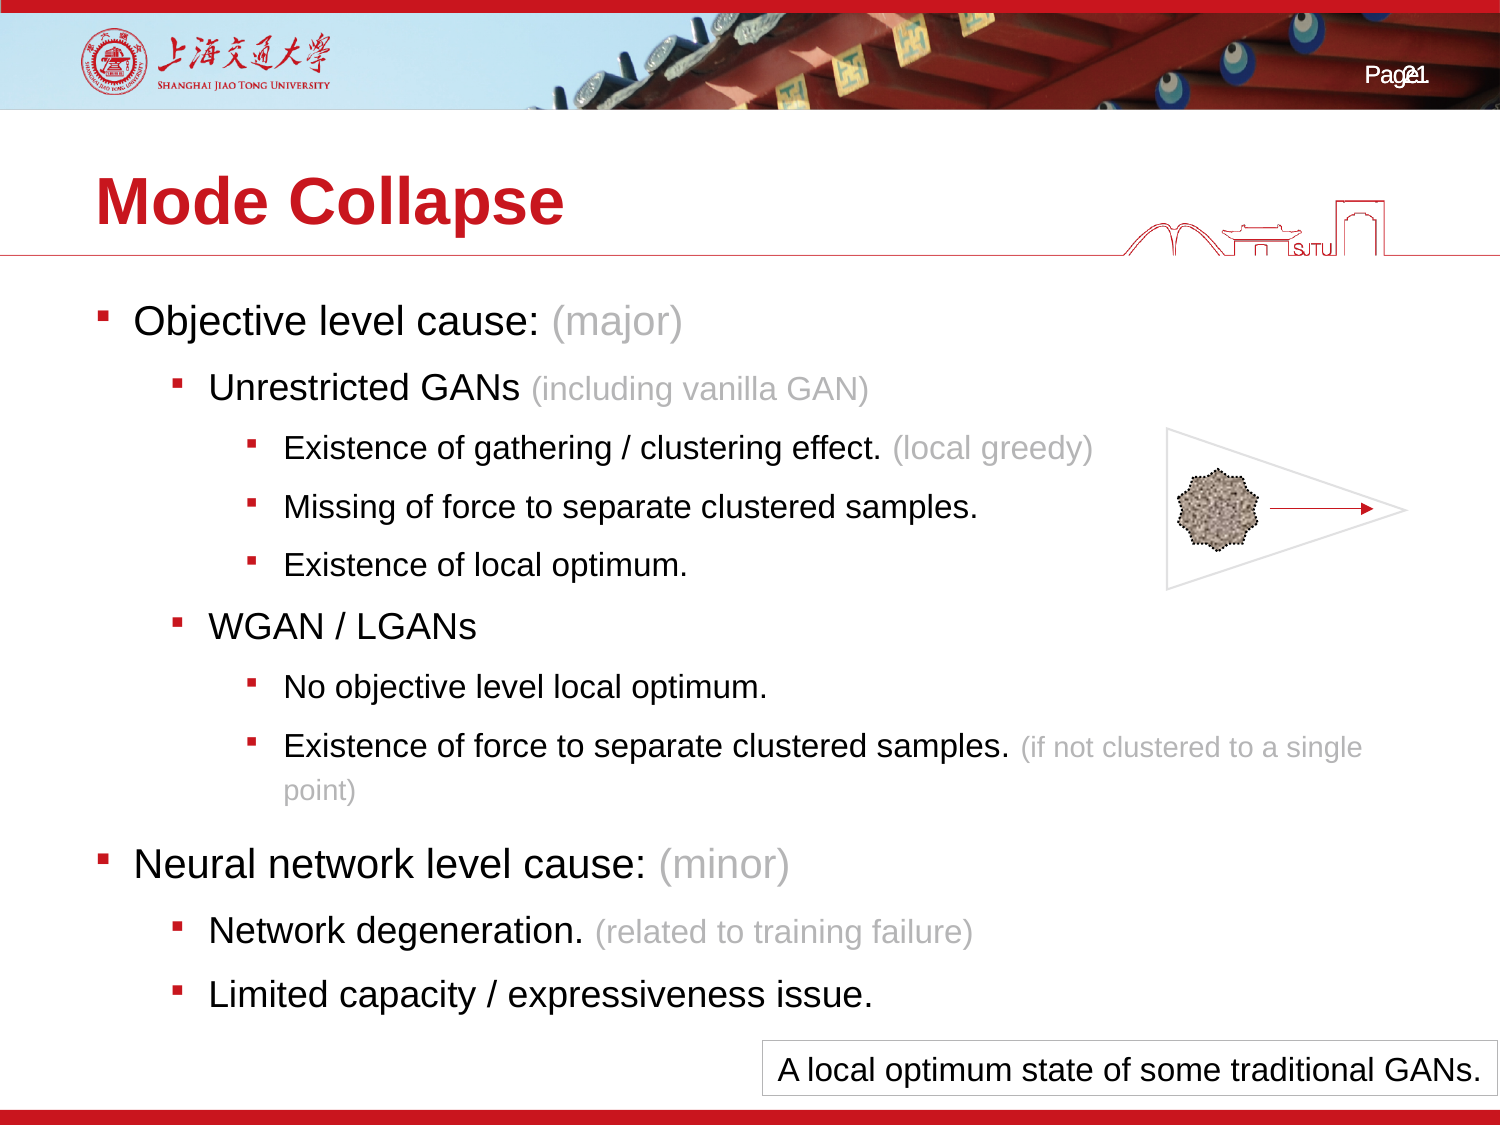

# Mode Collapse
Objective level cause: (major)
Unrestricted GANs (including vanilla GAN)
Existence of gathering / clustering effect. (local greedy)
Missing of force to separate clustered samples.
Existence of local optimum.
WGAN / LGANs
No objective level local optimum.
Existence of force to separate clustered samples. (if not clustered to a single point)
Neural network level cause: (minor)
Network degeneration. (related to training failure)
Limited capacity / expressiveness issue.

A local optimum state of some traditional GANs.